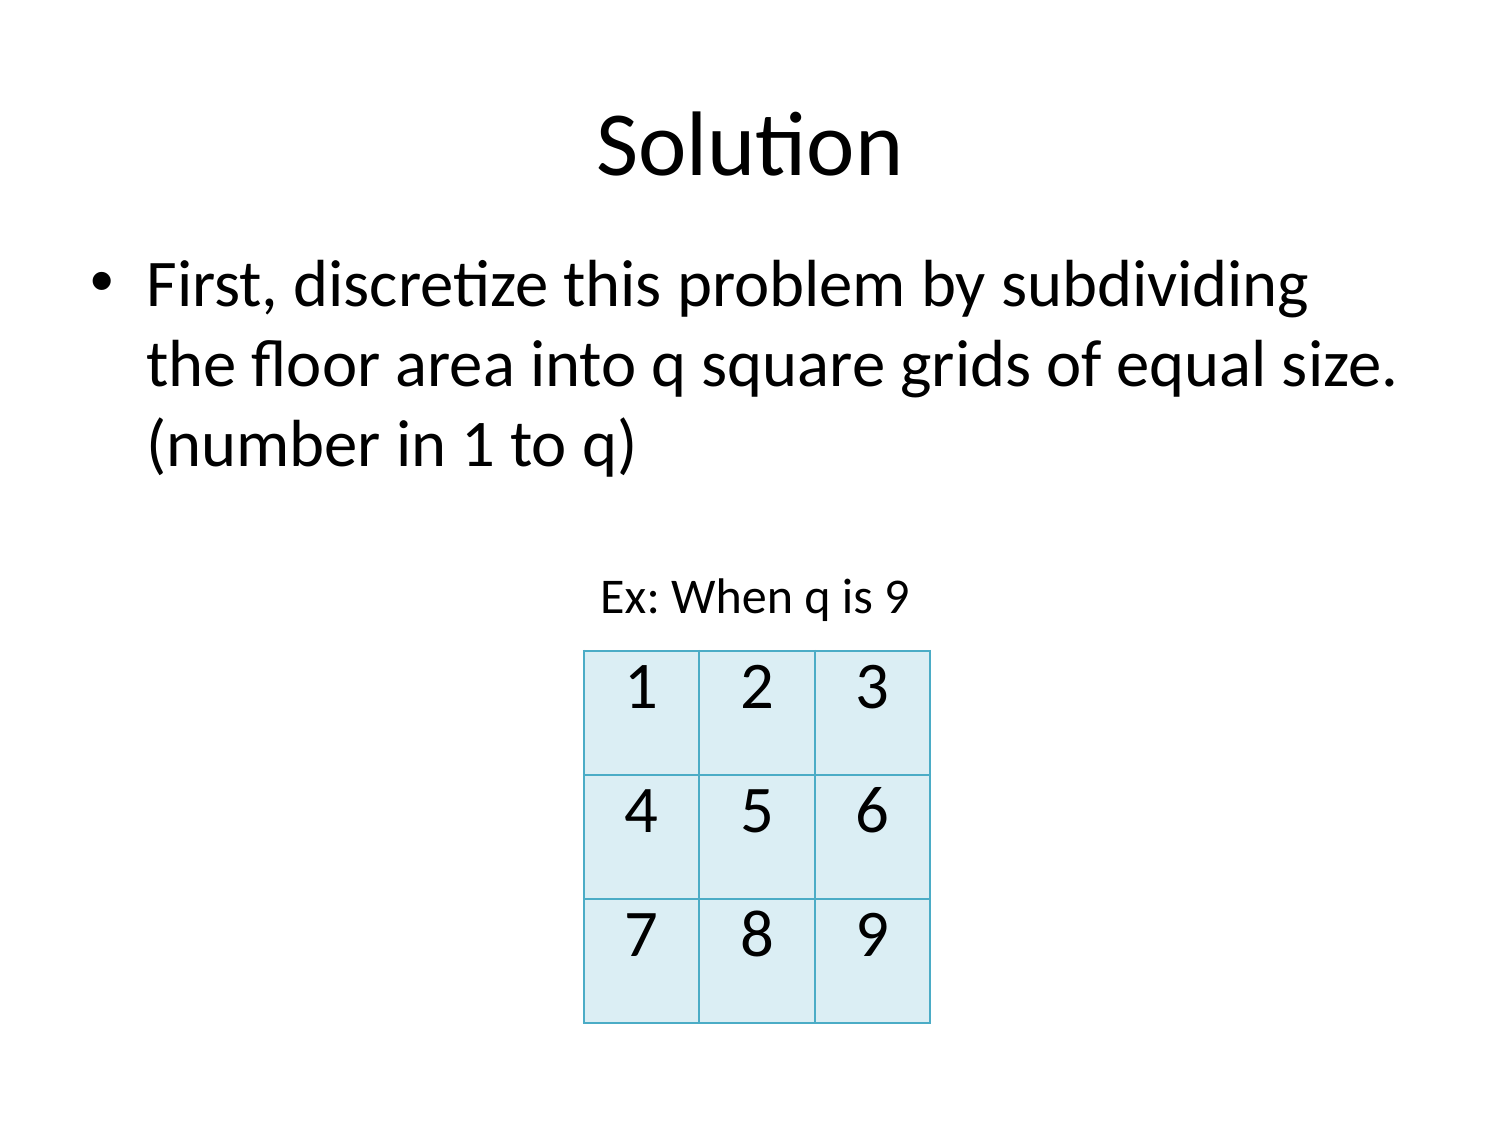

# Solution
First, discretize this problem by subdividing the floor area into q square grids of equal size.
(number in 1 to q)

Ex: When q is 9
| 1 | 2 | 3 |
| --- | --- | --- |
| 4 | 5 | 6 |
| 7 | 8 | 9 |